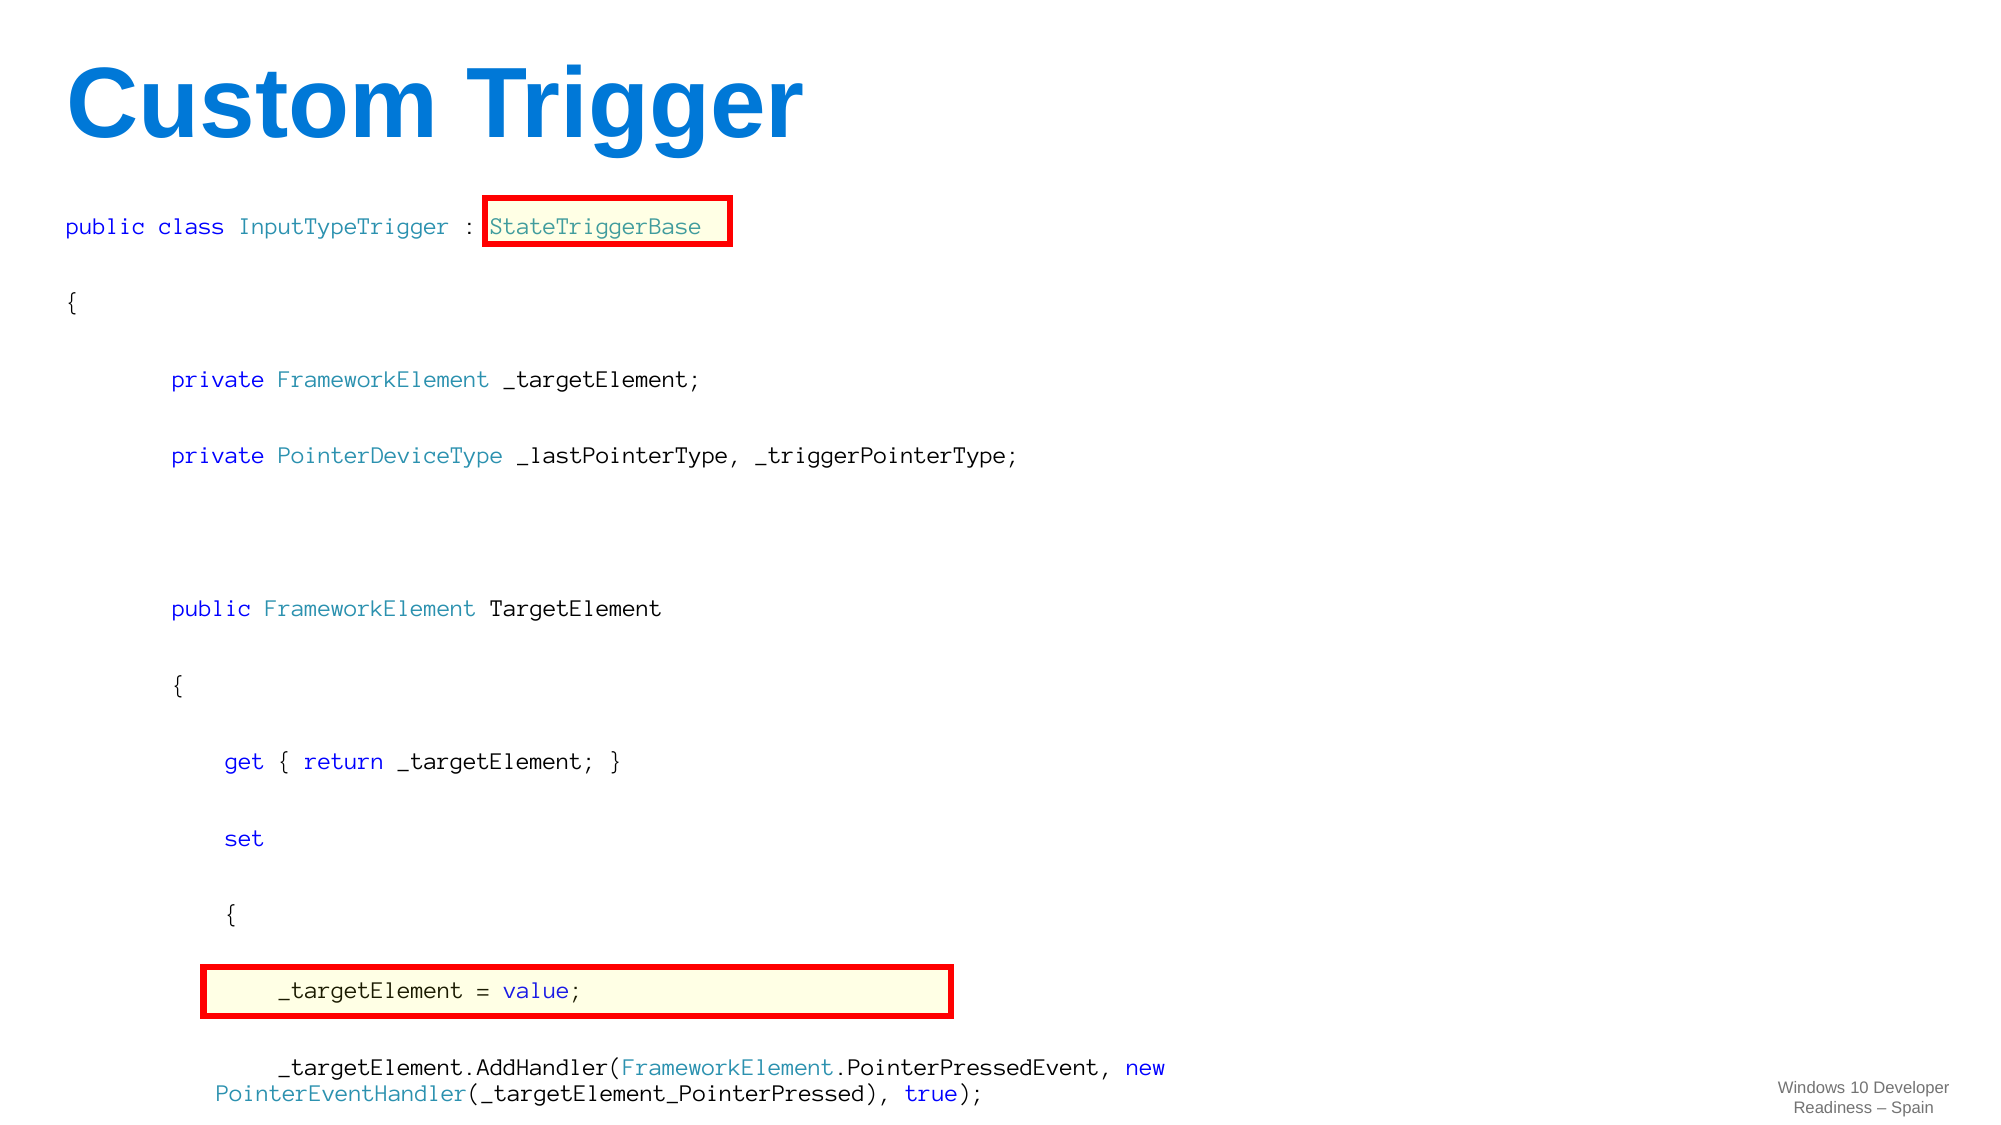

# Custom Trigger
public class InputTypeTrigger : StateTriggerBase
{
        private FrameworkElement _targetElement;
        private PointerDeviceType _lastPointerType, _triggerPointerType;

        public FrameworkElement TargetElement
        {
            get { return _targetElement; }
            set
            {
                _targetElement = value;
                _targetElement.AddHandler(FrameworkElement.PointerPressedEvent, new 						PointerEventHandler(_targetElement_PointerPressed), true);
            }
        }
        public PointerDeviceType PointerType
        {
            get { return _triggerPointerType; }
            set { _triggerPointerType = value; }
        }

        private void _targetElement_PointerPressed(object sender, PointerRoutedEventArgs e)
        {
            _lastPointerType = e.Pointer.PointerDeviceType;
            SetActive(_triggerPointerType == _lastPointerType);
        }
}